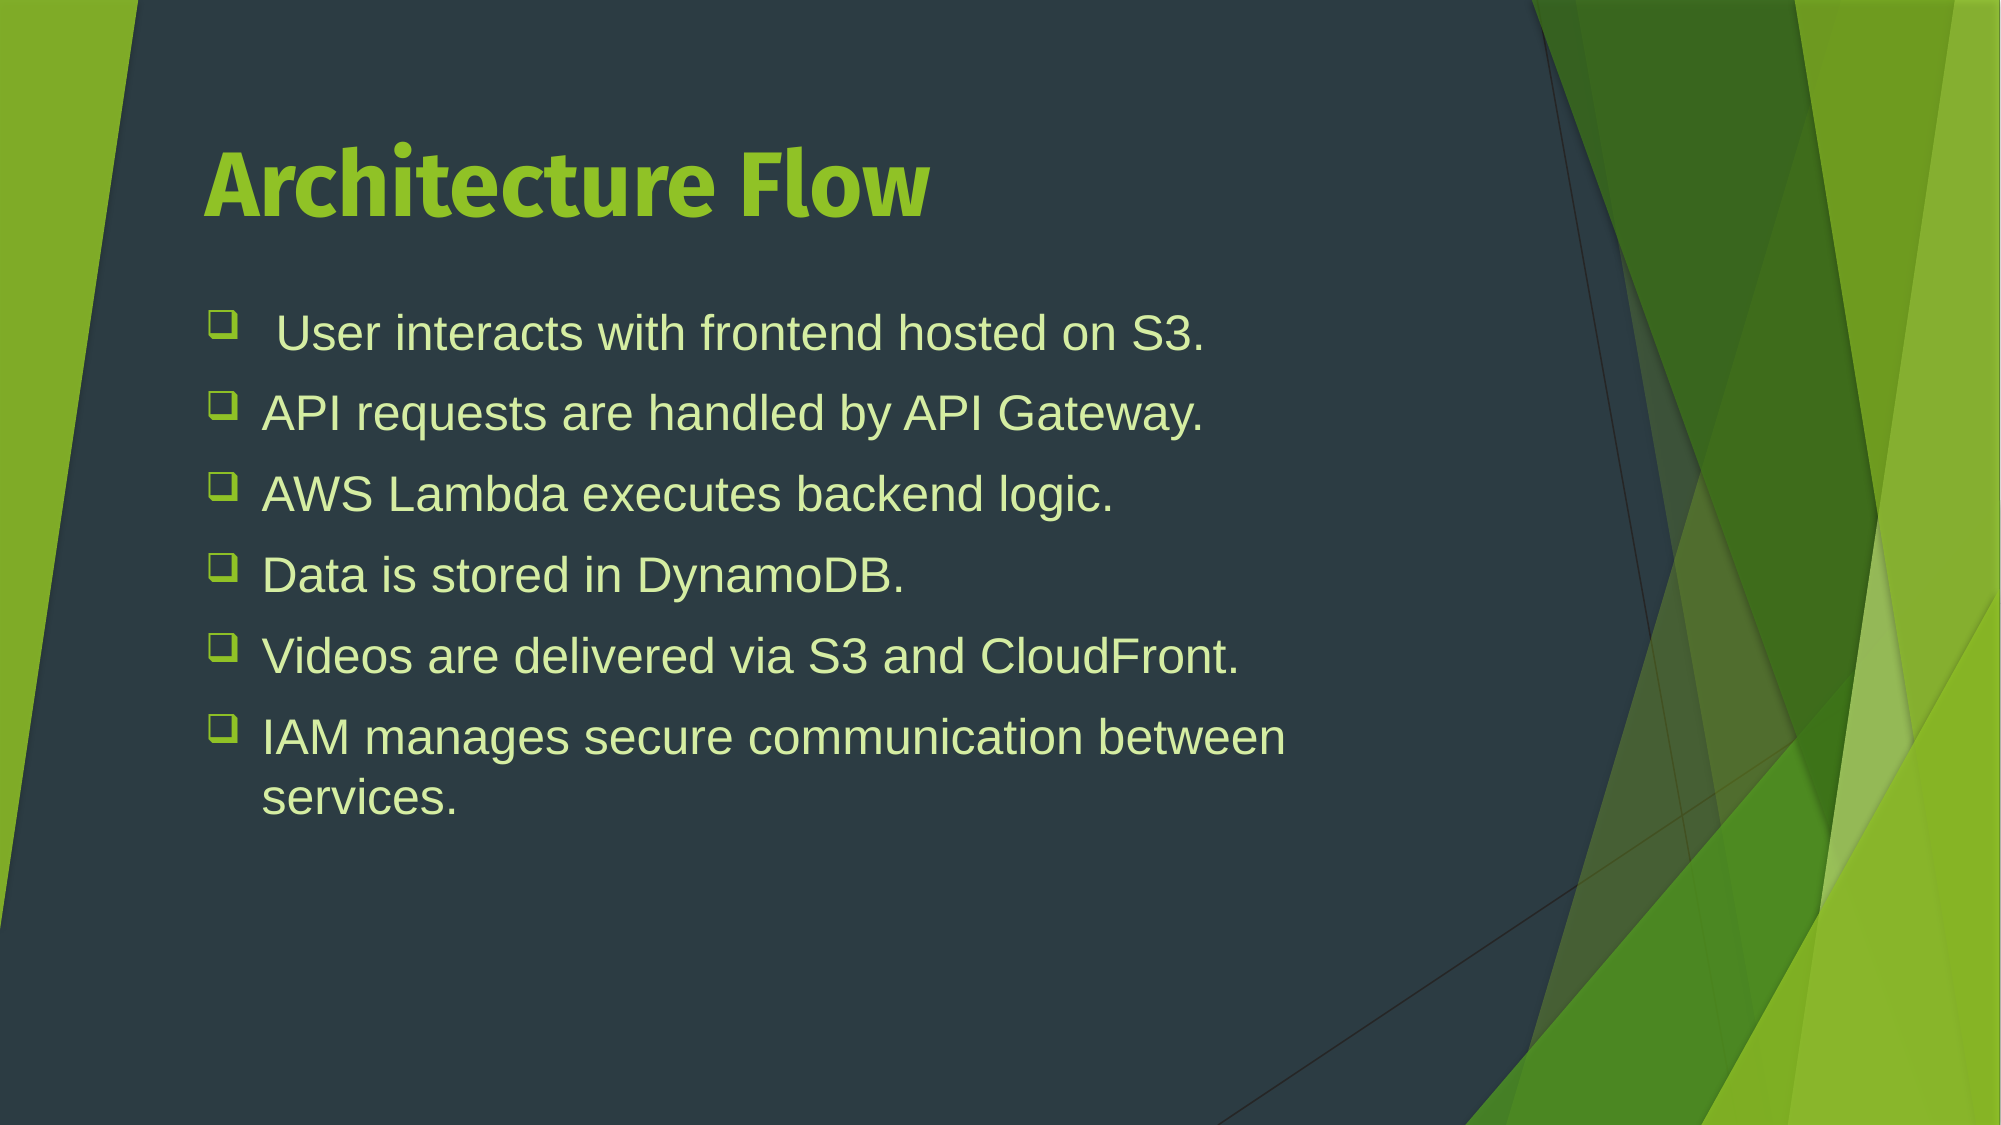

# Architecture Flow
 User interacts with frontend hosted on S3.
API requests are handled by API Gateway.
AWS Lambda executes backend logic.
Data is stored in DynamoDB.
Videos are delivered via S3 and CloudFront.
IAM manages secure communication between services.